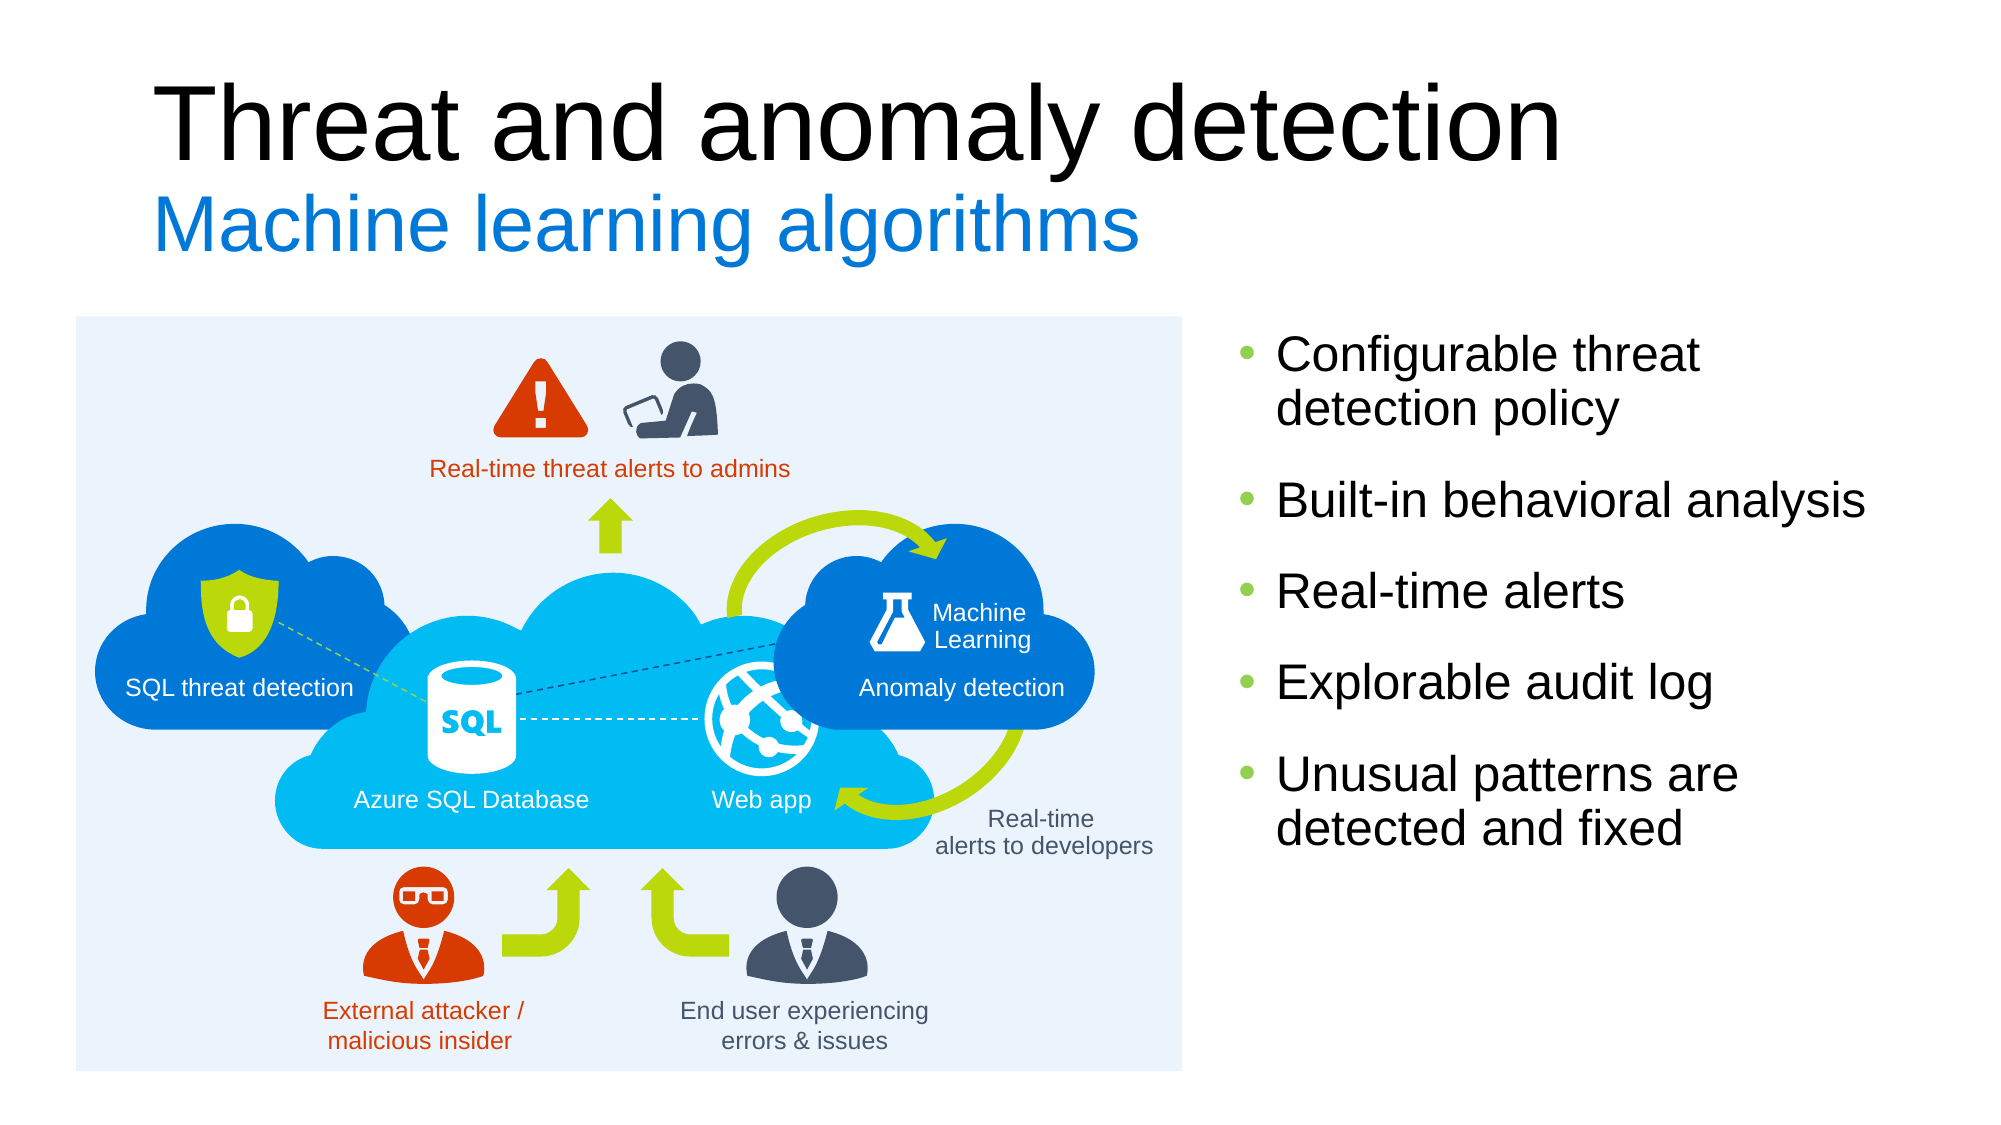

# Threat and anomaly detection Machine learning algorithms
Configurable threat detection policy
Built-in behavioral analysis
Real-time alerts
Explorable audit log
Unusual patterns are detected and fixed

Real-time threat alerts to admins

Machine
Learning

SQL threat detection
Anomaly detection
Azure SQL Database
Web app
Real-time
alerts to developers

External attacker / malicious insider
End user experiencing errors & issues